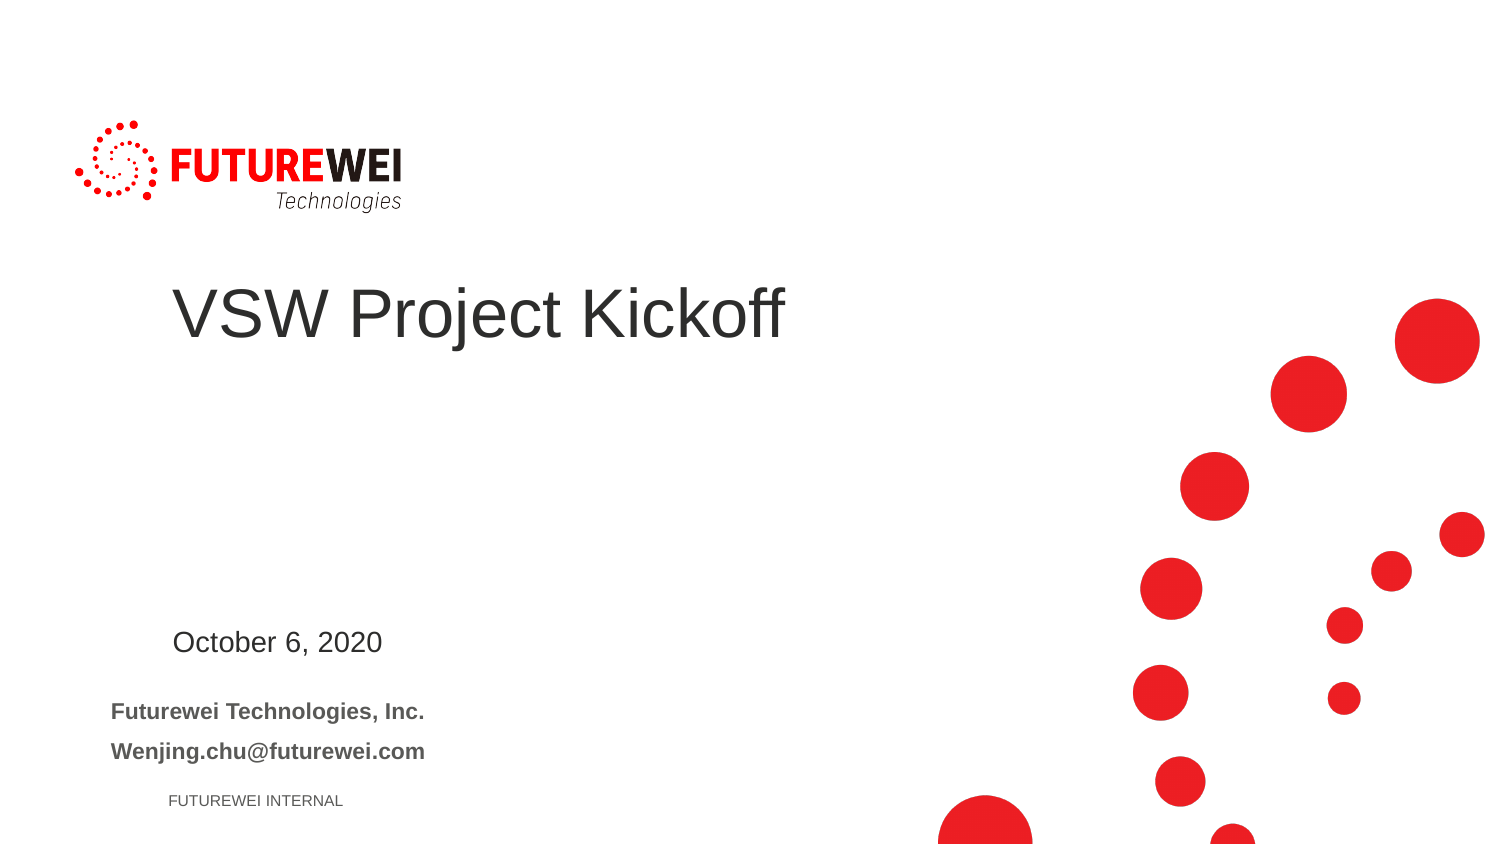

# VSW Project Kickoff

October 6, 2020
Futurewei Technologies, Inc.
Wenjing.chu@futurewei.com